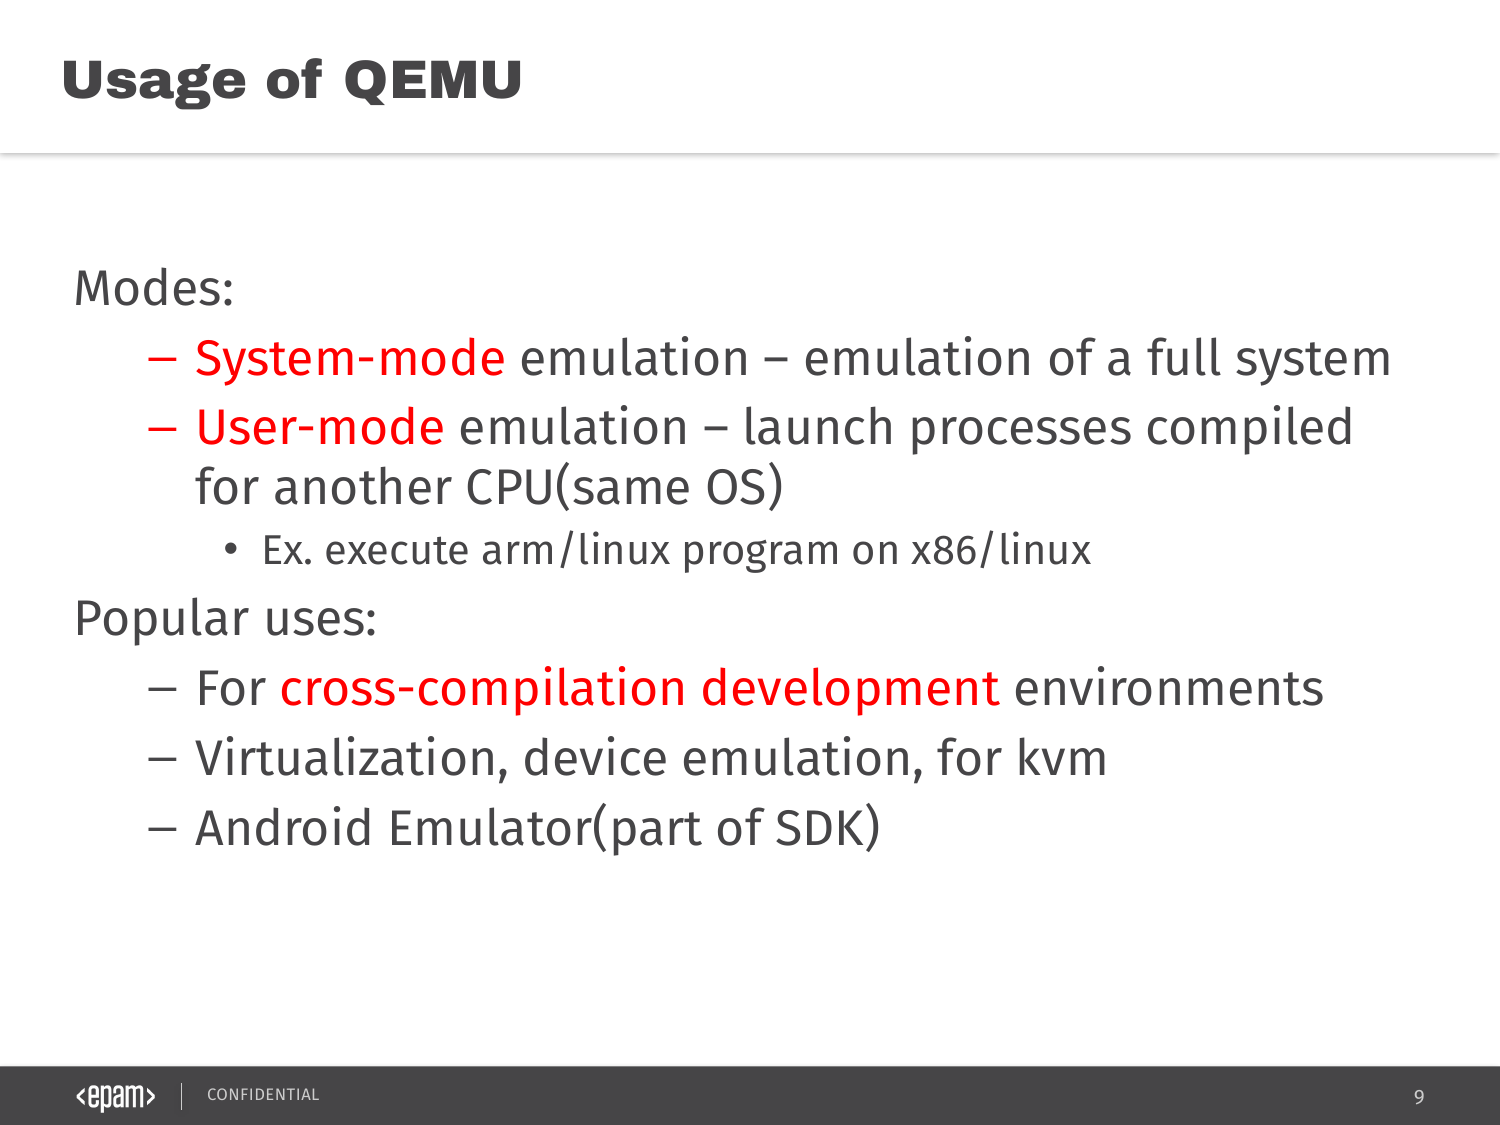

Usage of QEMU
Modes:
System-mode emulation – emulation of a full system
User-mode emulation – launch processes compiled for another CPU(same OS)
Ex. execute arm/linux program on x86/linux
Popular uses:
For cross-compilation development environments
Virtualization, device emulation, for kvm
Android Emulator(part of SDK)